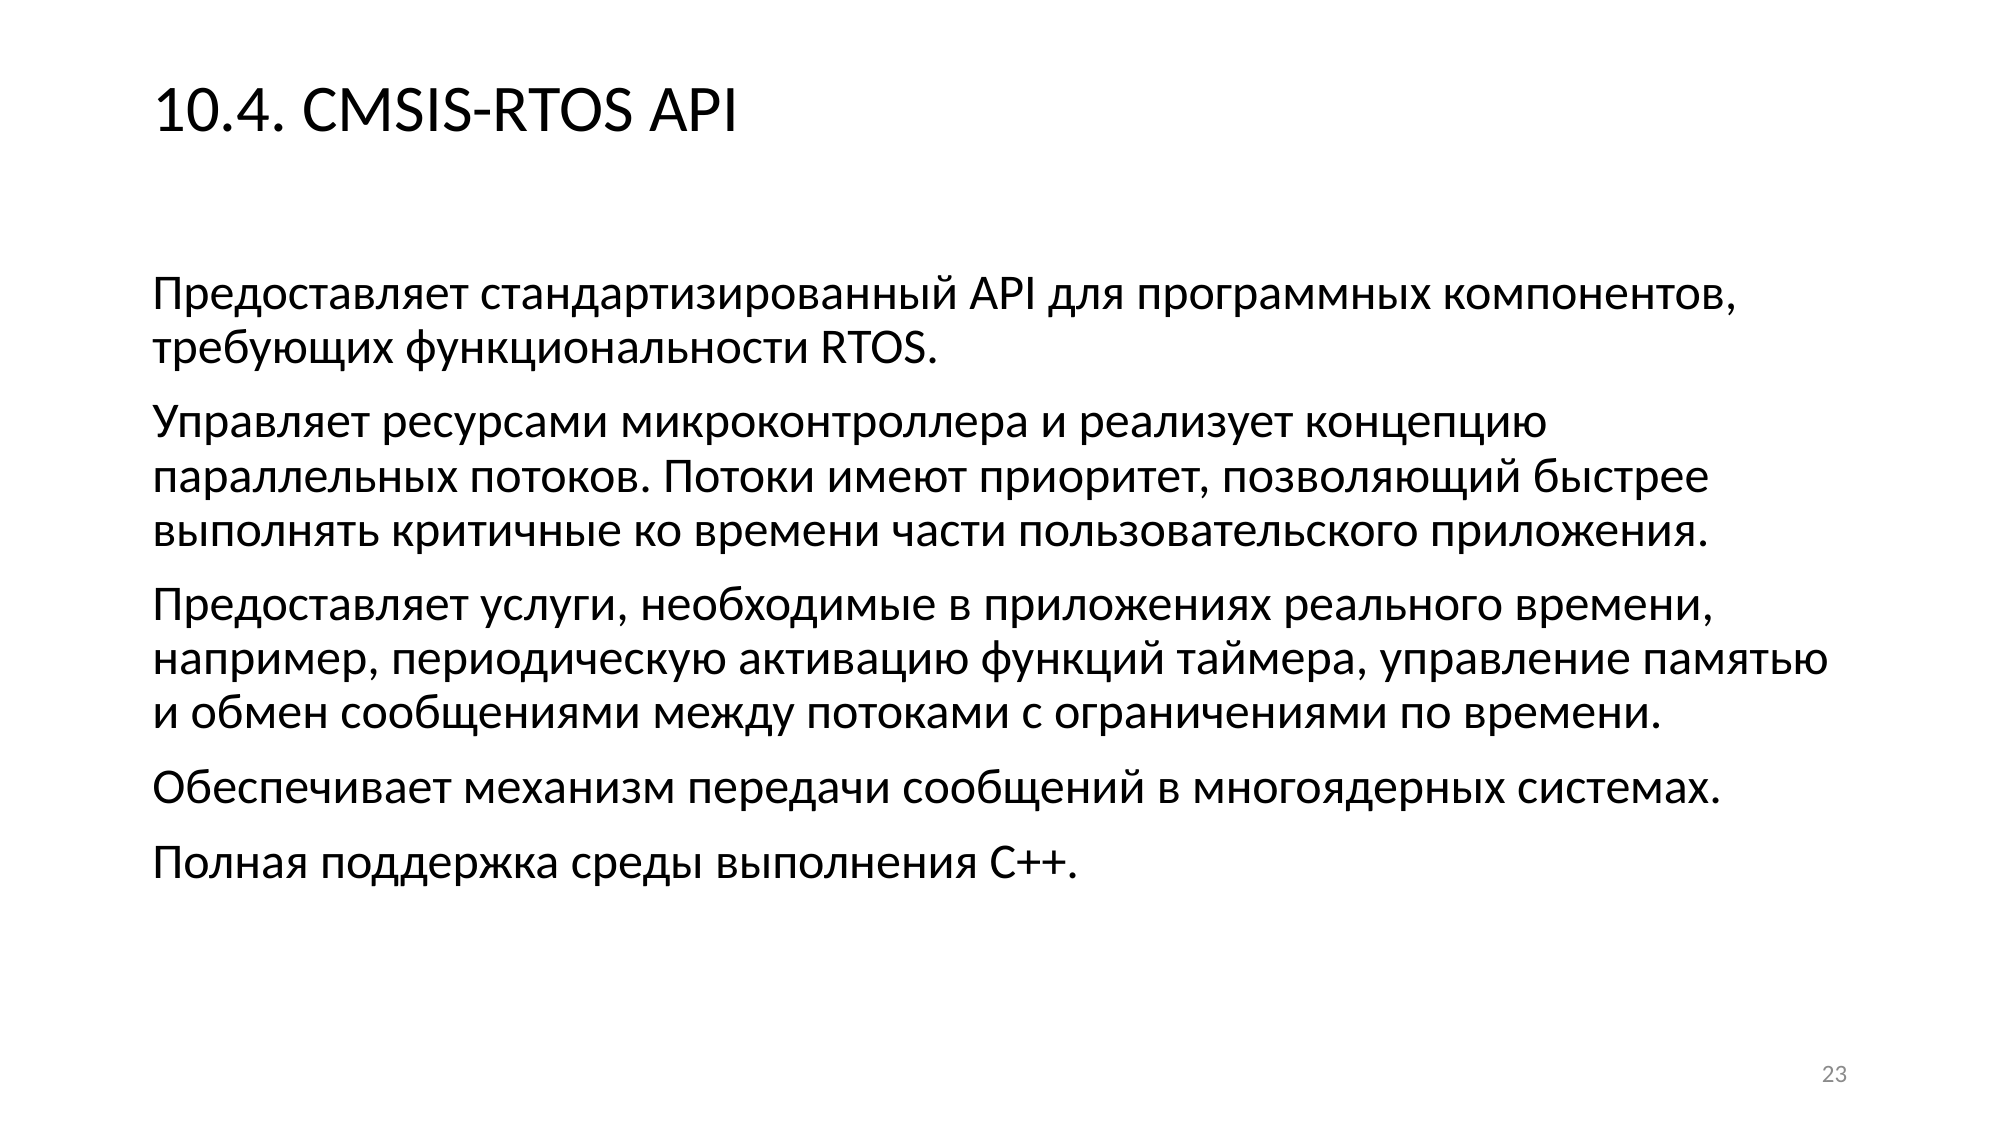

# 10.4. CMSIS-RTOS API
Предоставляет стандартизированный API для программных компонентов, требующих функциональности RTOS.
Управляет ресурсами микроконтроллера и реализует концепцию параллельных потоков. Потоки имеют приоритет, позволяющий быстрее выполнять критичные ко времени части пользовательского приложения.
Предоставляет услуги, необходимые в приложениях реального времени, например, периодическую активацию функций таймера, управление памятью и обмен сообщениями между потоками с ограничениями по времени.
Обеспечивает механизм передачи сообщений в многоядерных системах.
Полная поддержка среды выполнения C++.
23